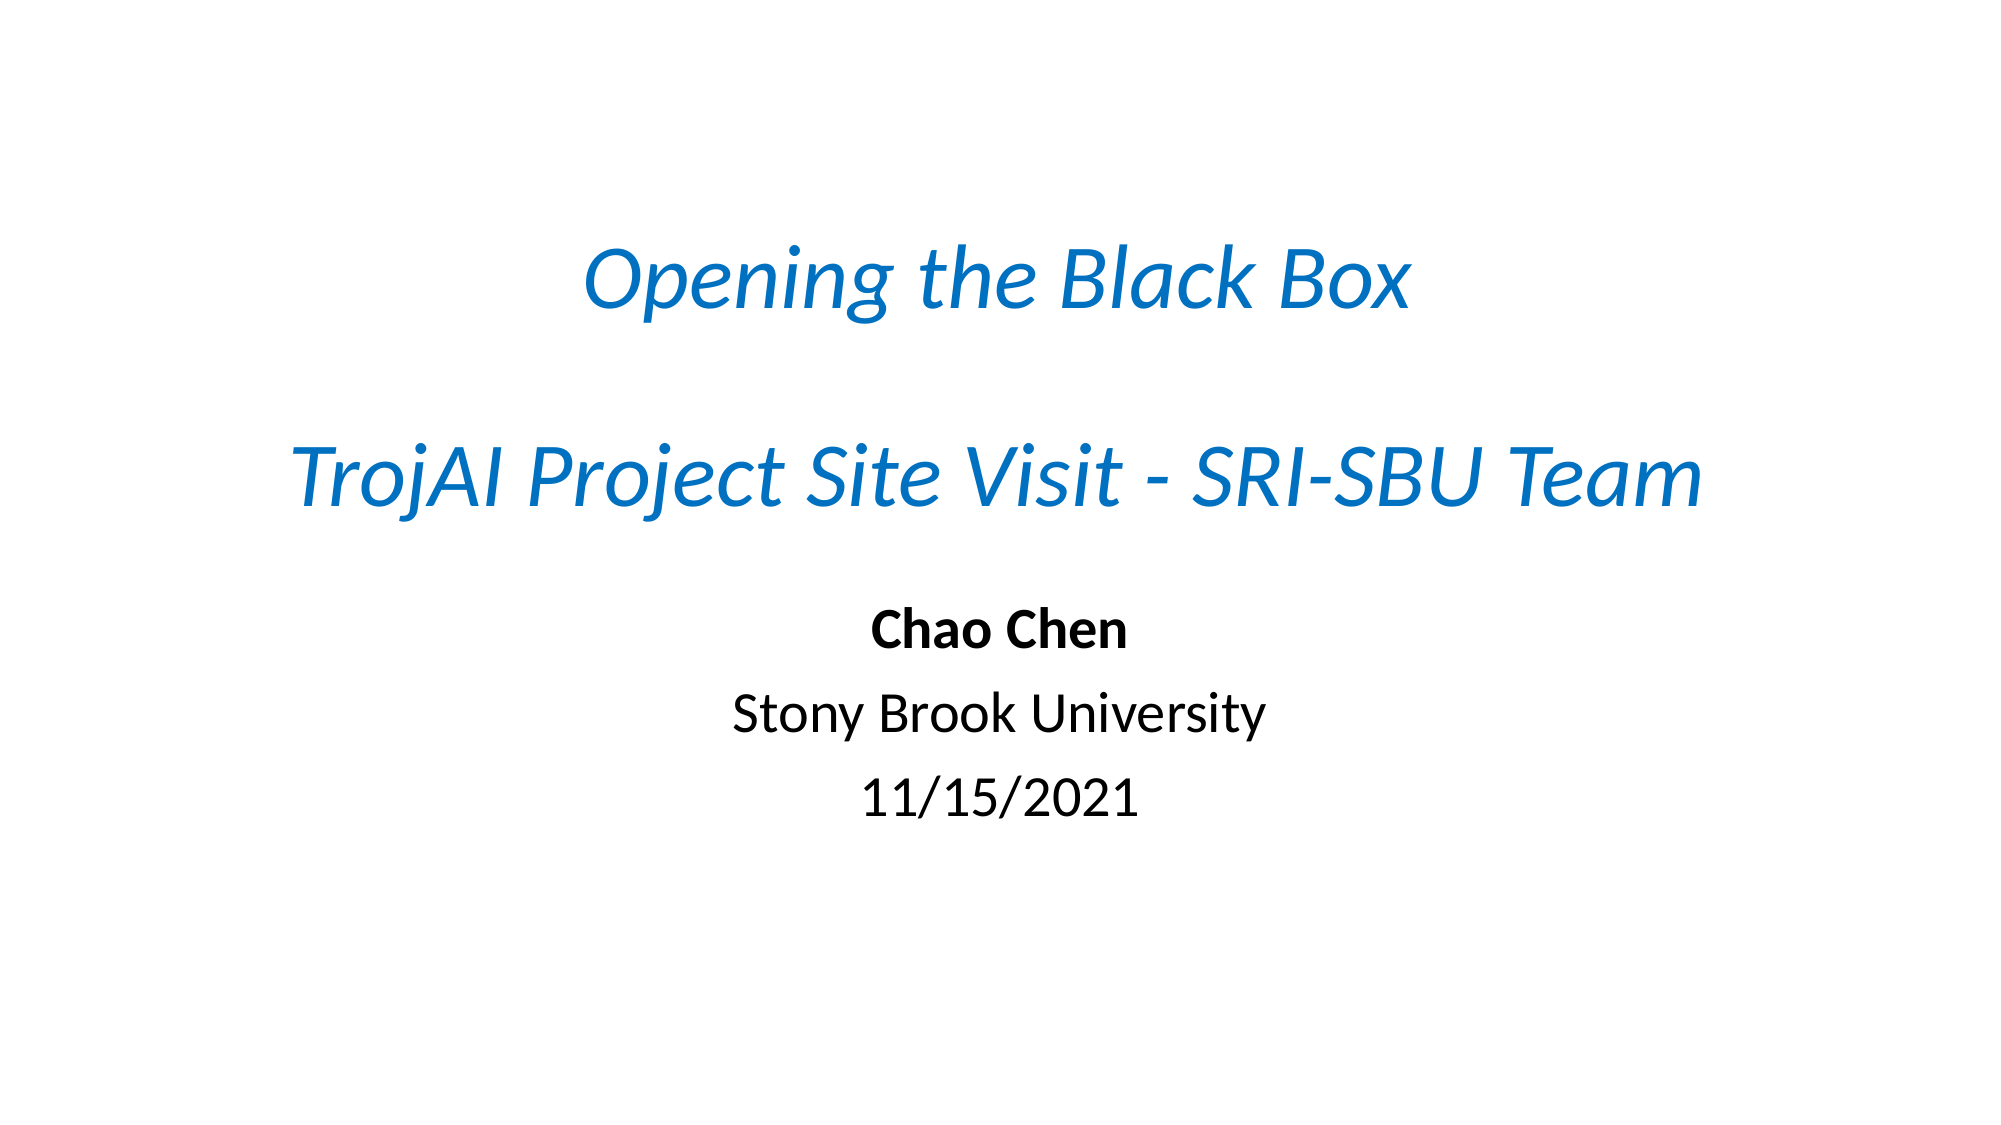

# Opening the Black Box TrojAI Project Site Visit - SRI-SBU Team
Chao Chen
Stony Brook University
11/15/2021